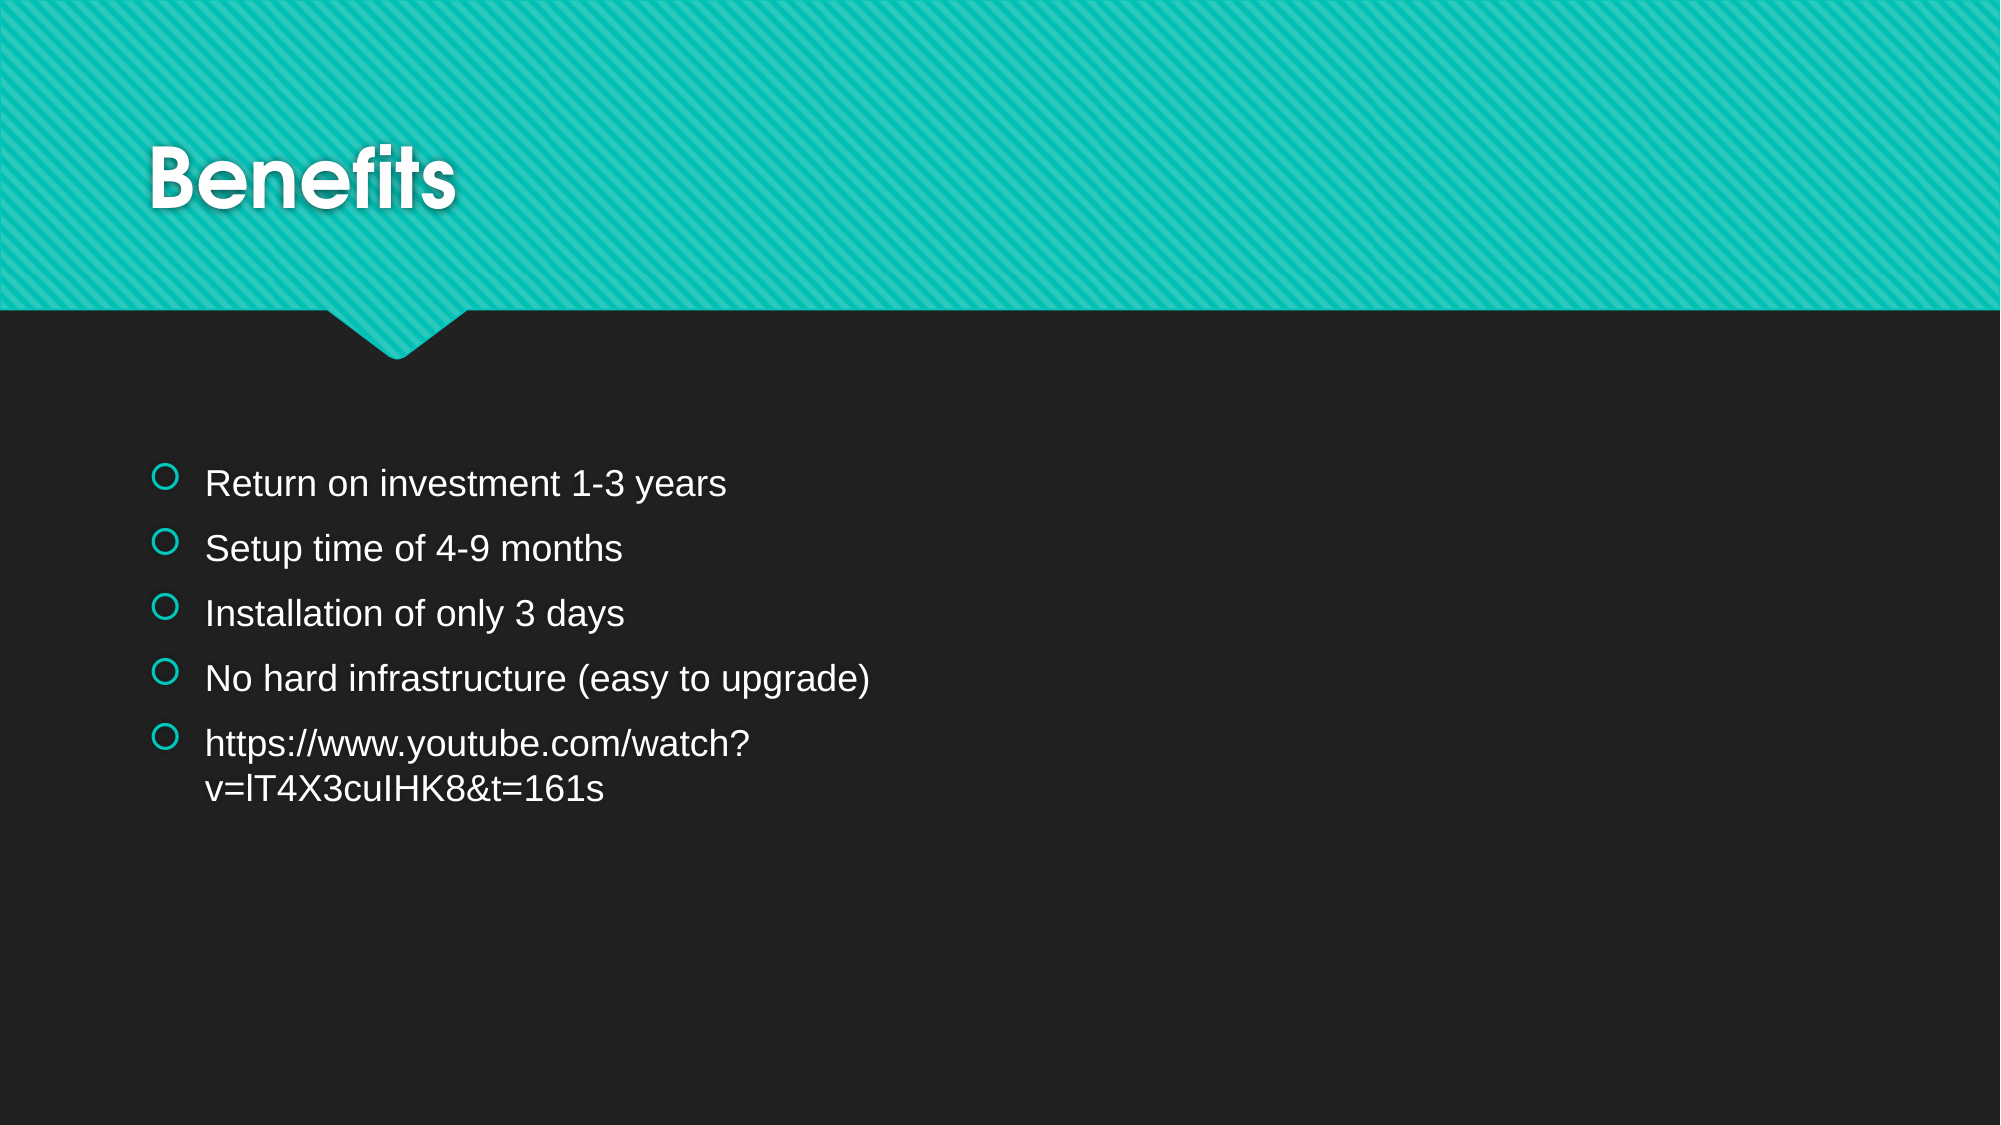

# Benefits

Return on investment 1-3 years
Setup time of 4-9 months
Installation of only 3 days
No hard infrastructure (easy to upgrade)
https://www.youtube.com/watch?v=lT4X3cuIHK8&t=161s